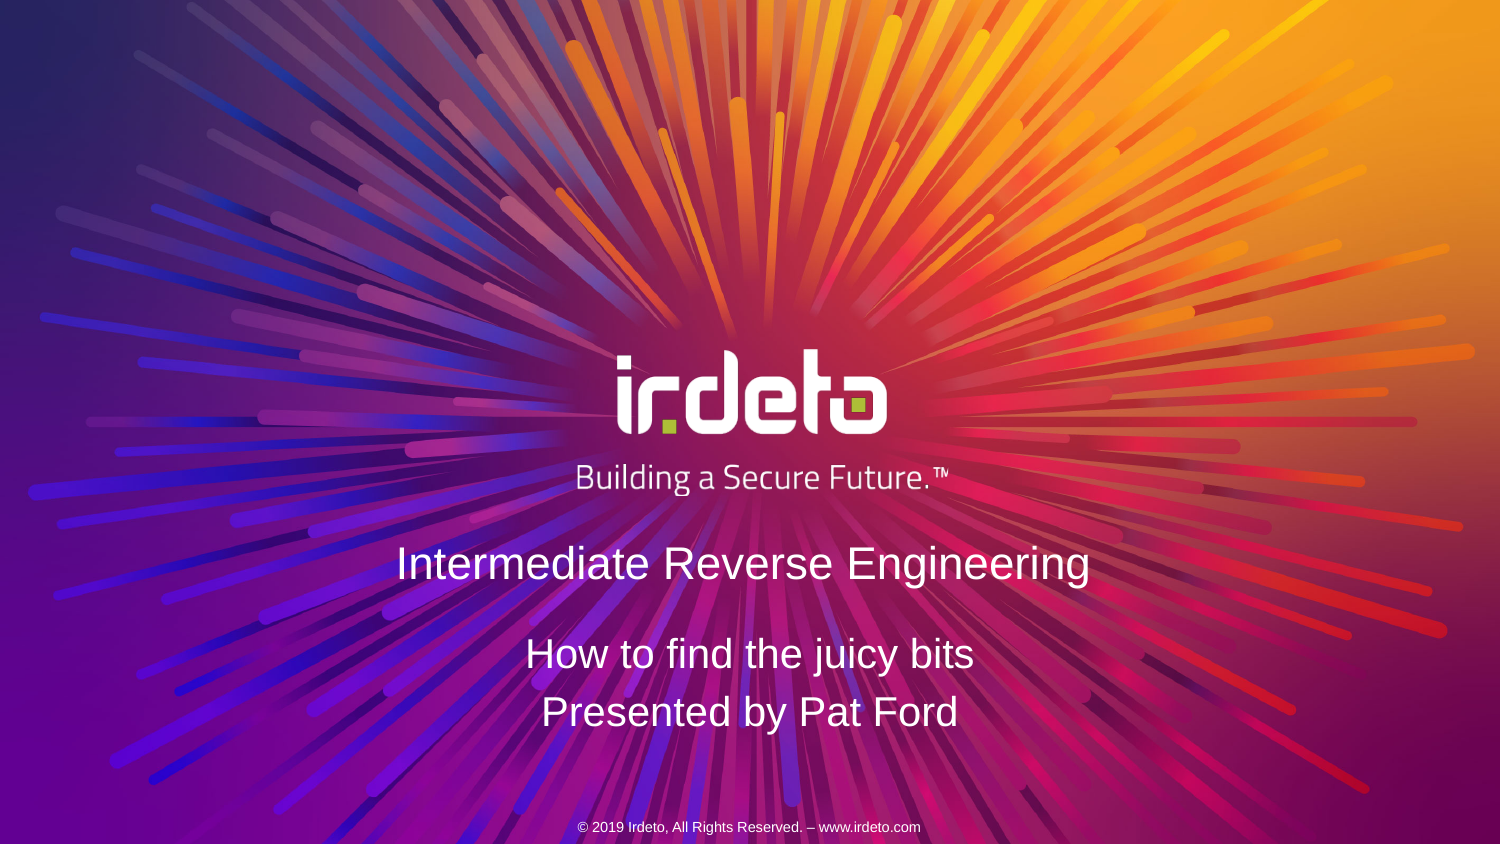

# Intermediate Reverse Engineering
How to find the juicy bits
Presented by Pat Ford